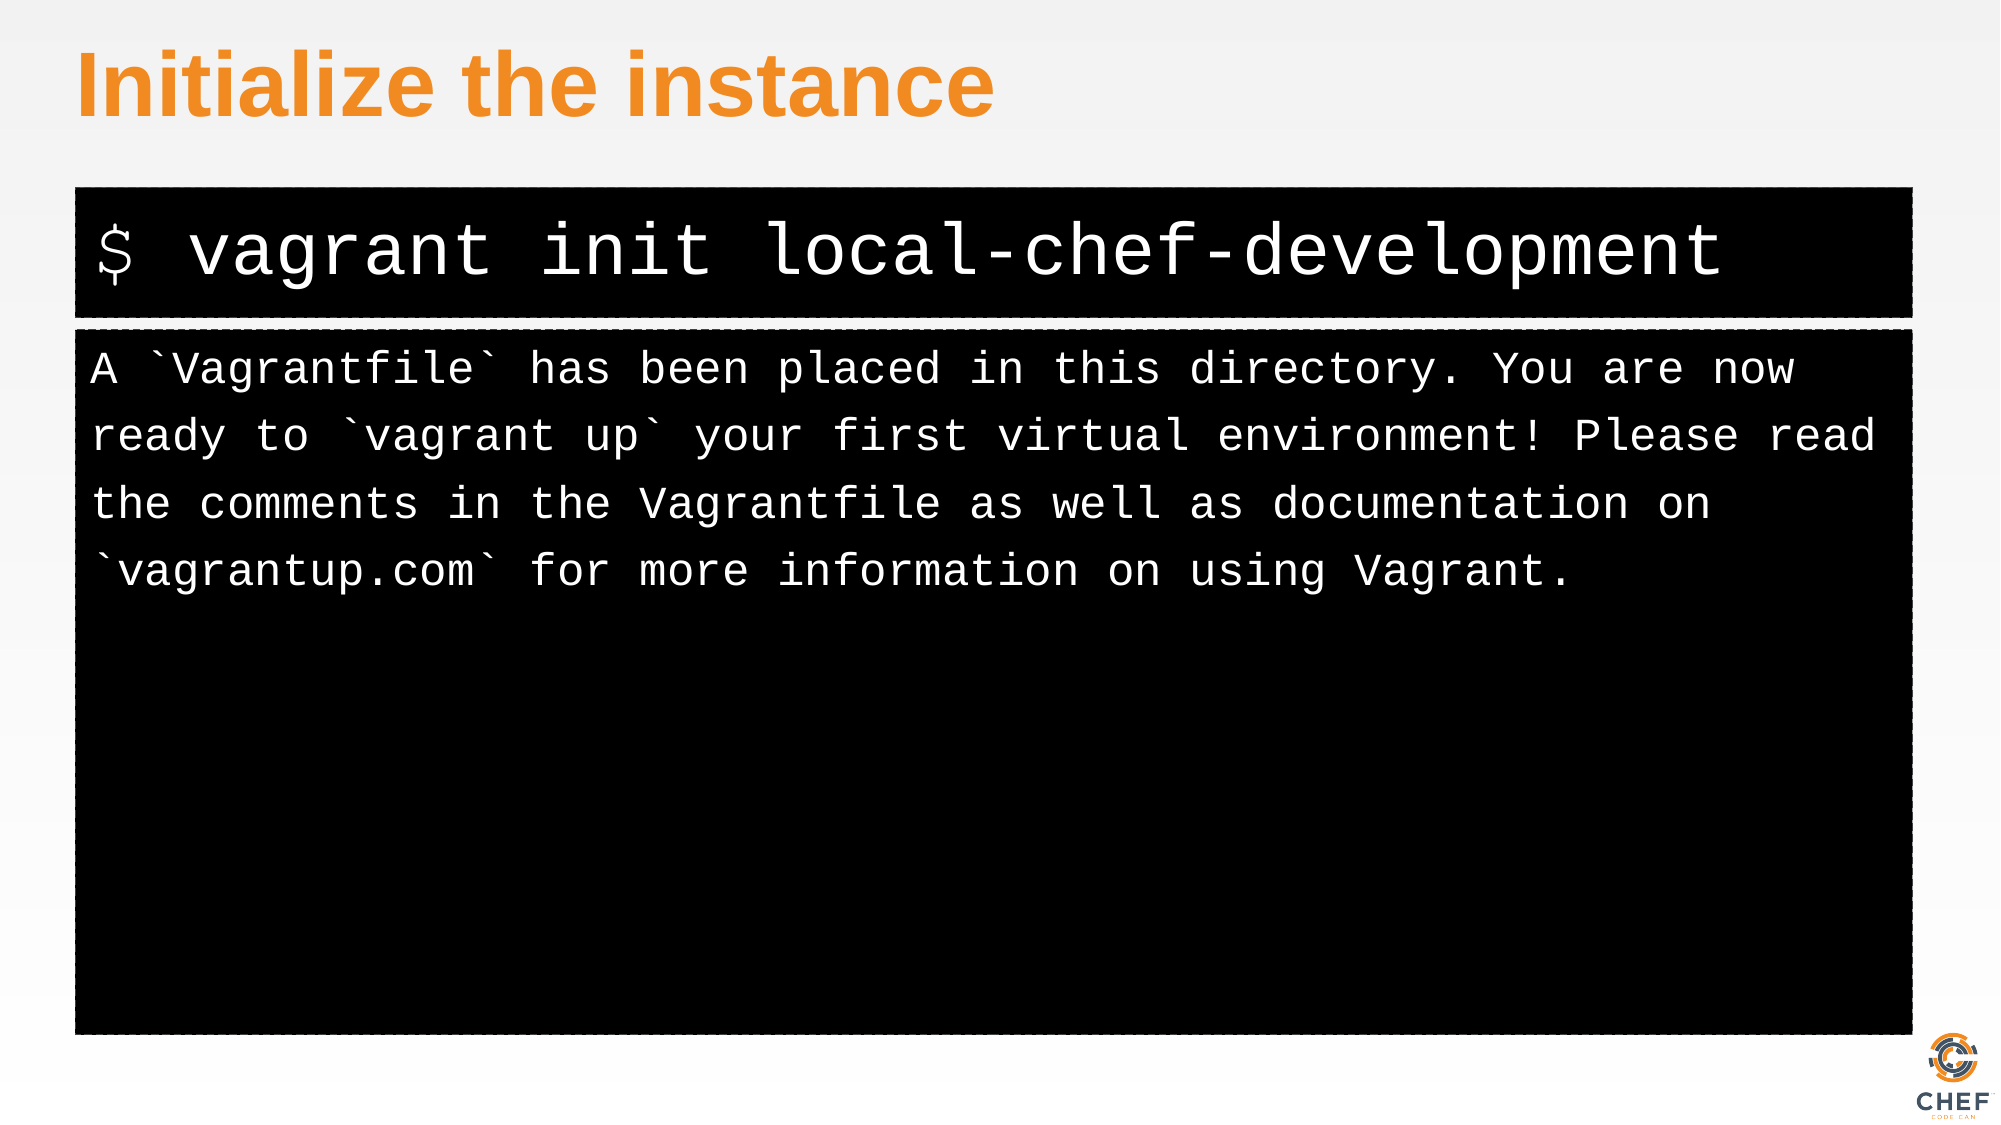

# Initialize the instance
vagrant init local-chef-development
A `Vagrantfile` has been placed in this directory. You are now
ready to `vagrant up` your first virtual environment! Please read
the comments in the Vagrantfile as well as documentation on
`vagrantup.com` for more information on using Vagrant.